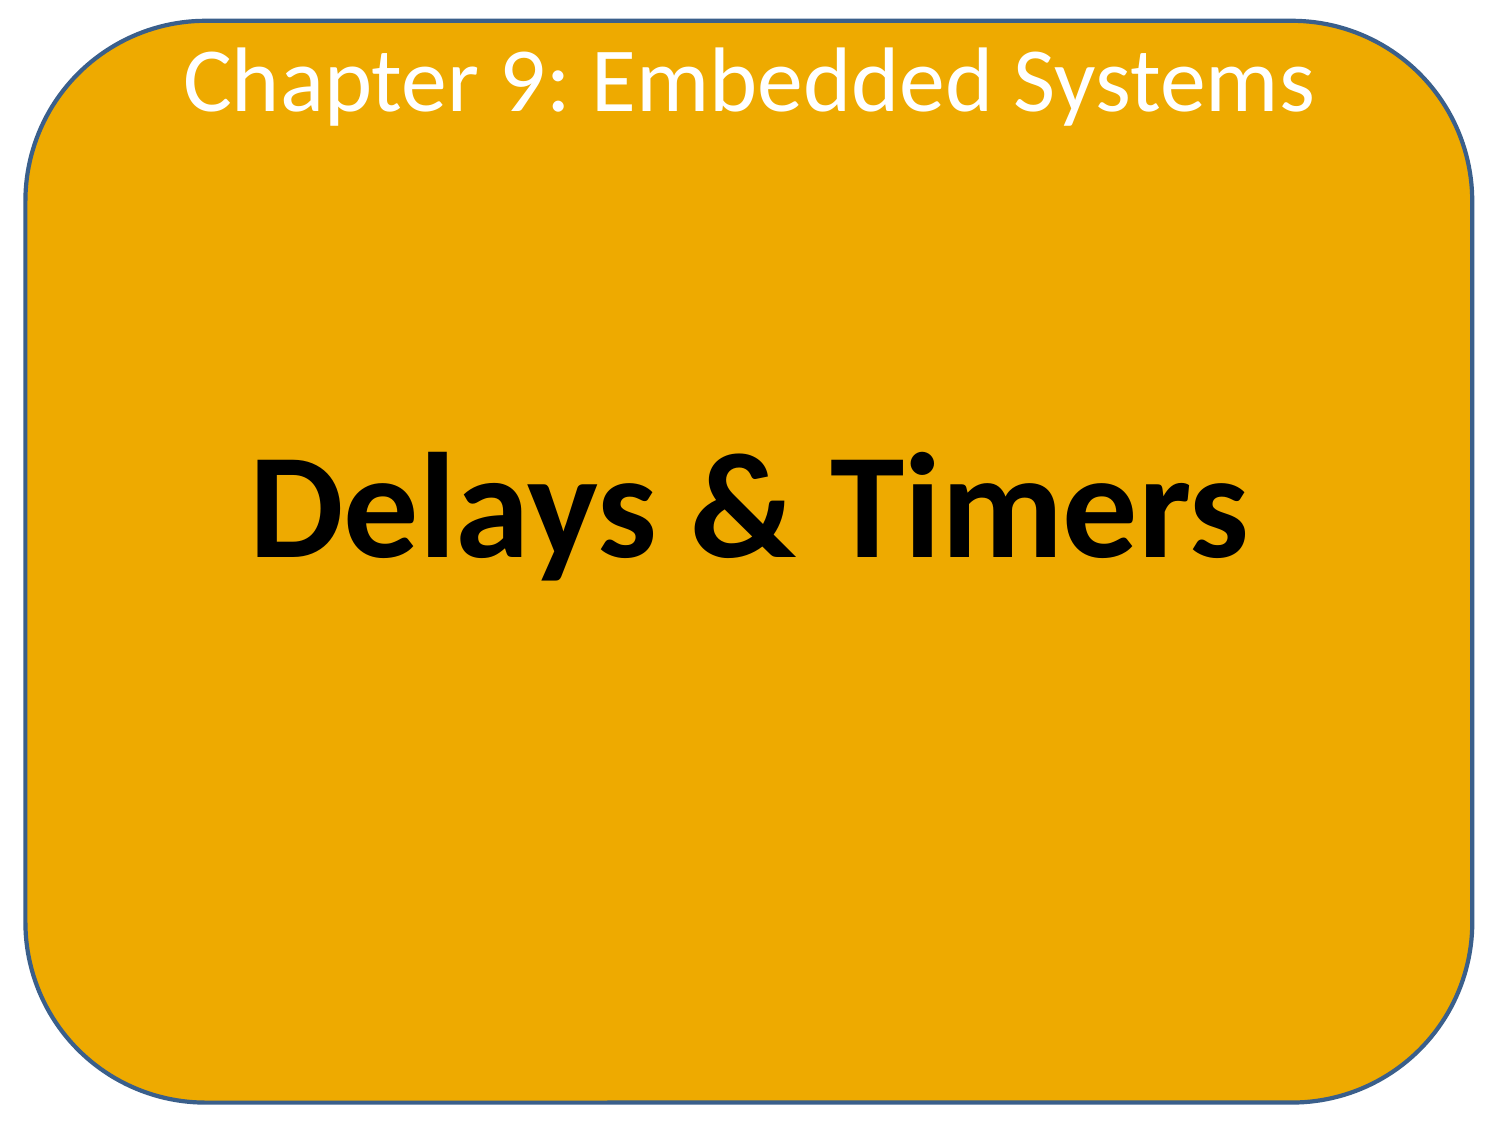

Chapter 9: Embedded Systems
Delays & Timers